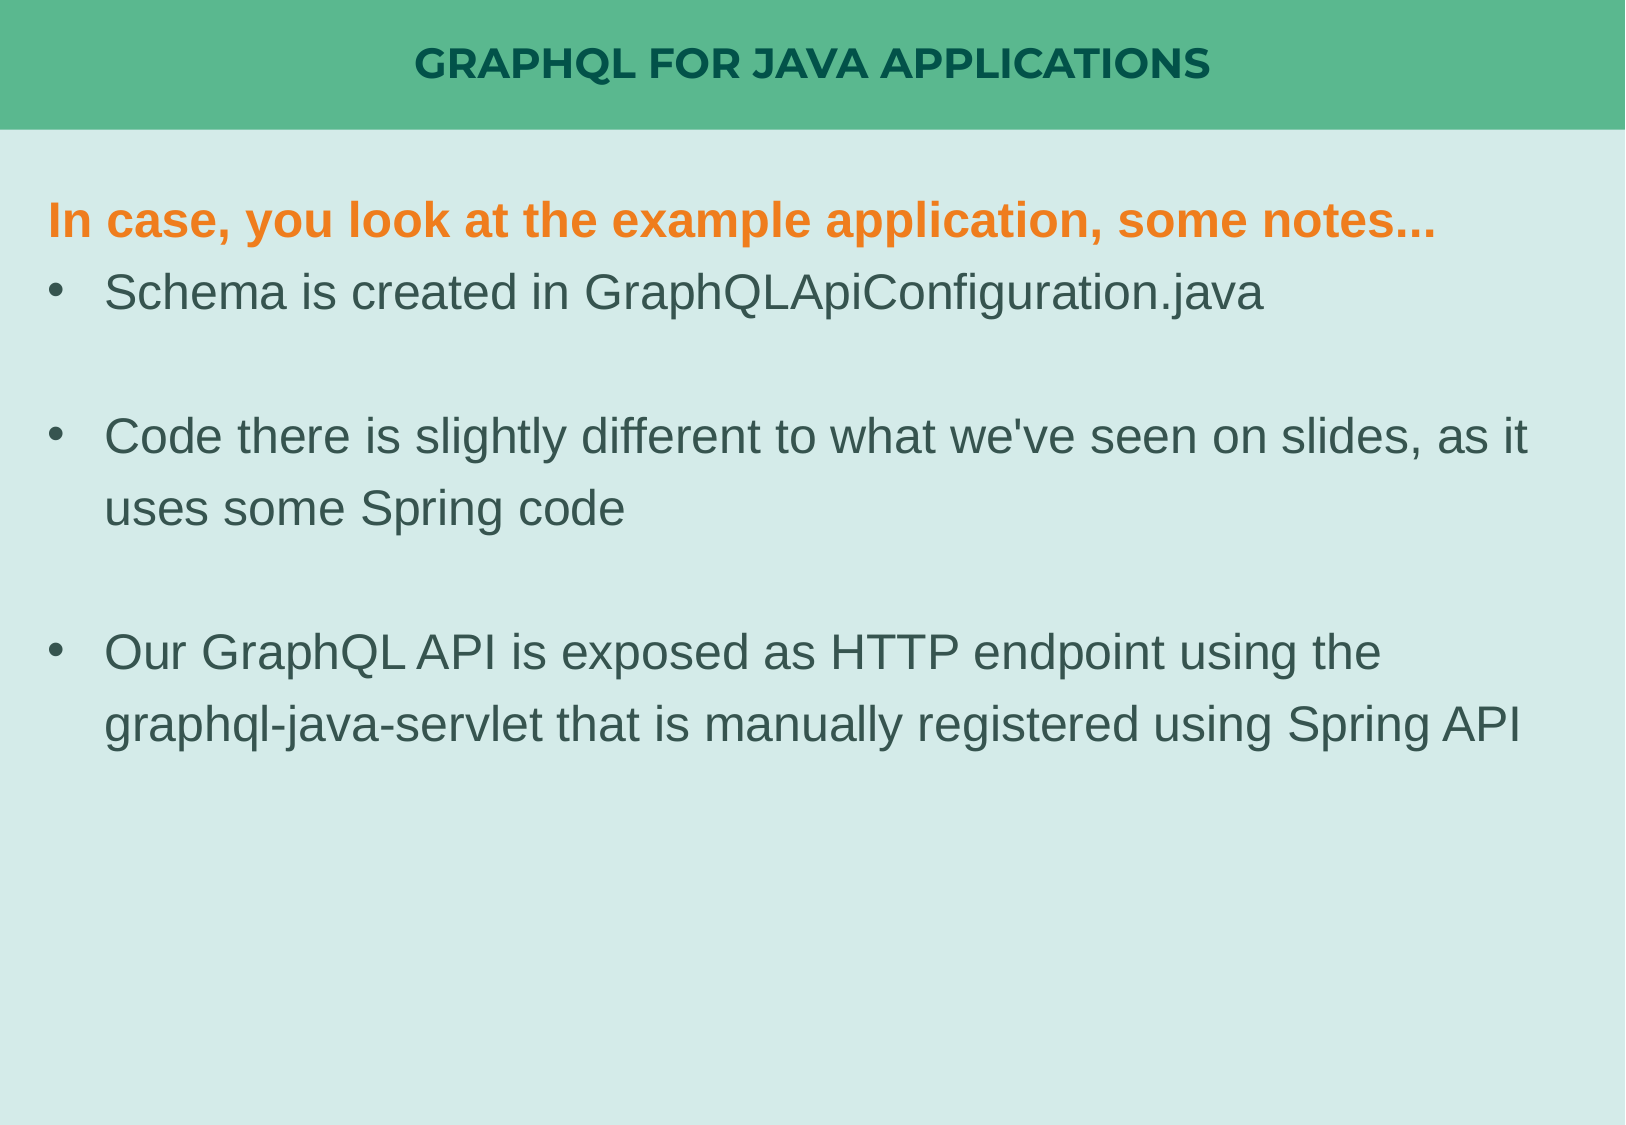

# GraphQL for Java applications
In case, you look at the example application, some notes...
Schema is created in GraphQLApiConfiguration.java

Code there is slightly different to what we've seen on slides, as it uses some Spring code

Our GraphQL API is exposed as HTTP endpoint using the graphql-java-servlet that is manually registered using Spring API